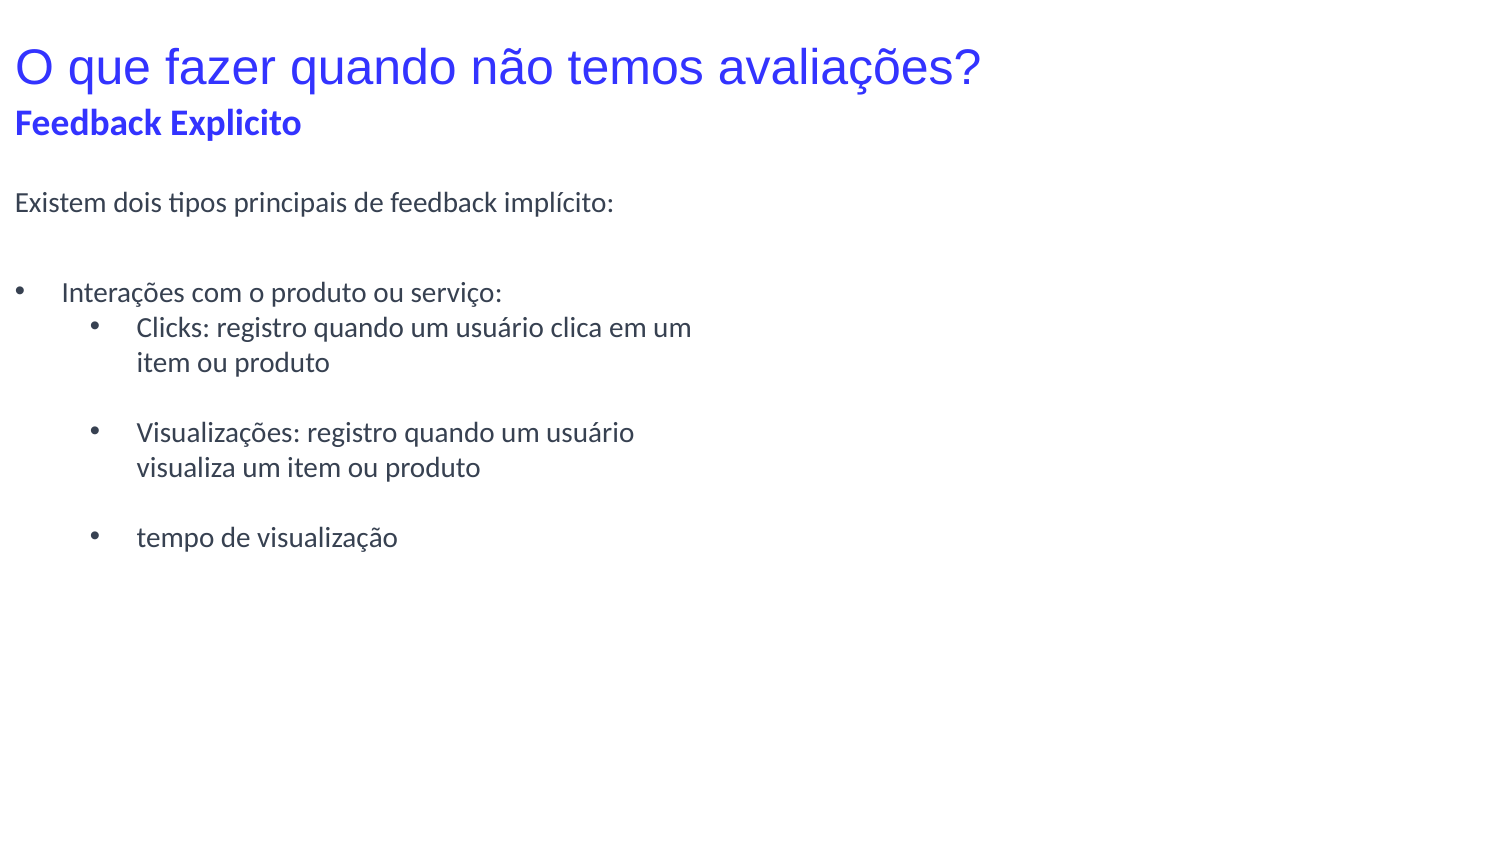

# O que fazer quando não temos avaliações?
Feedback Explicito
Existem dois tipos principais de feedback implícito:
Interações com o produto ou serviço:
Clicks: registro quando um usuário clica em um item ou produto

Visualizações: registro quando um usuário visualiza um item ou produto

tempo de visualização